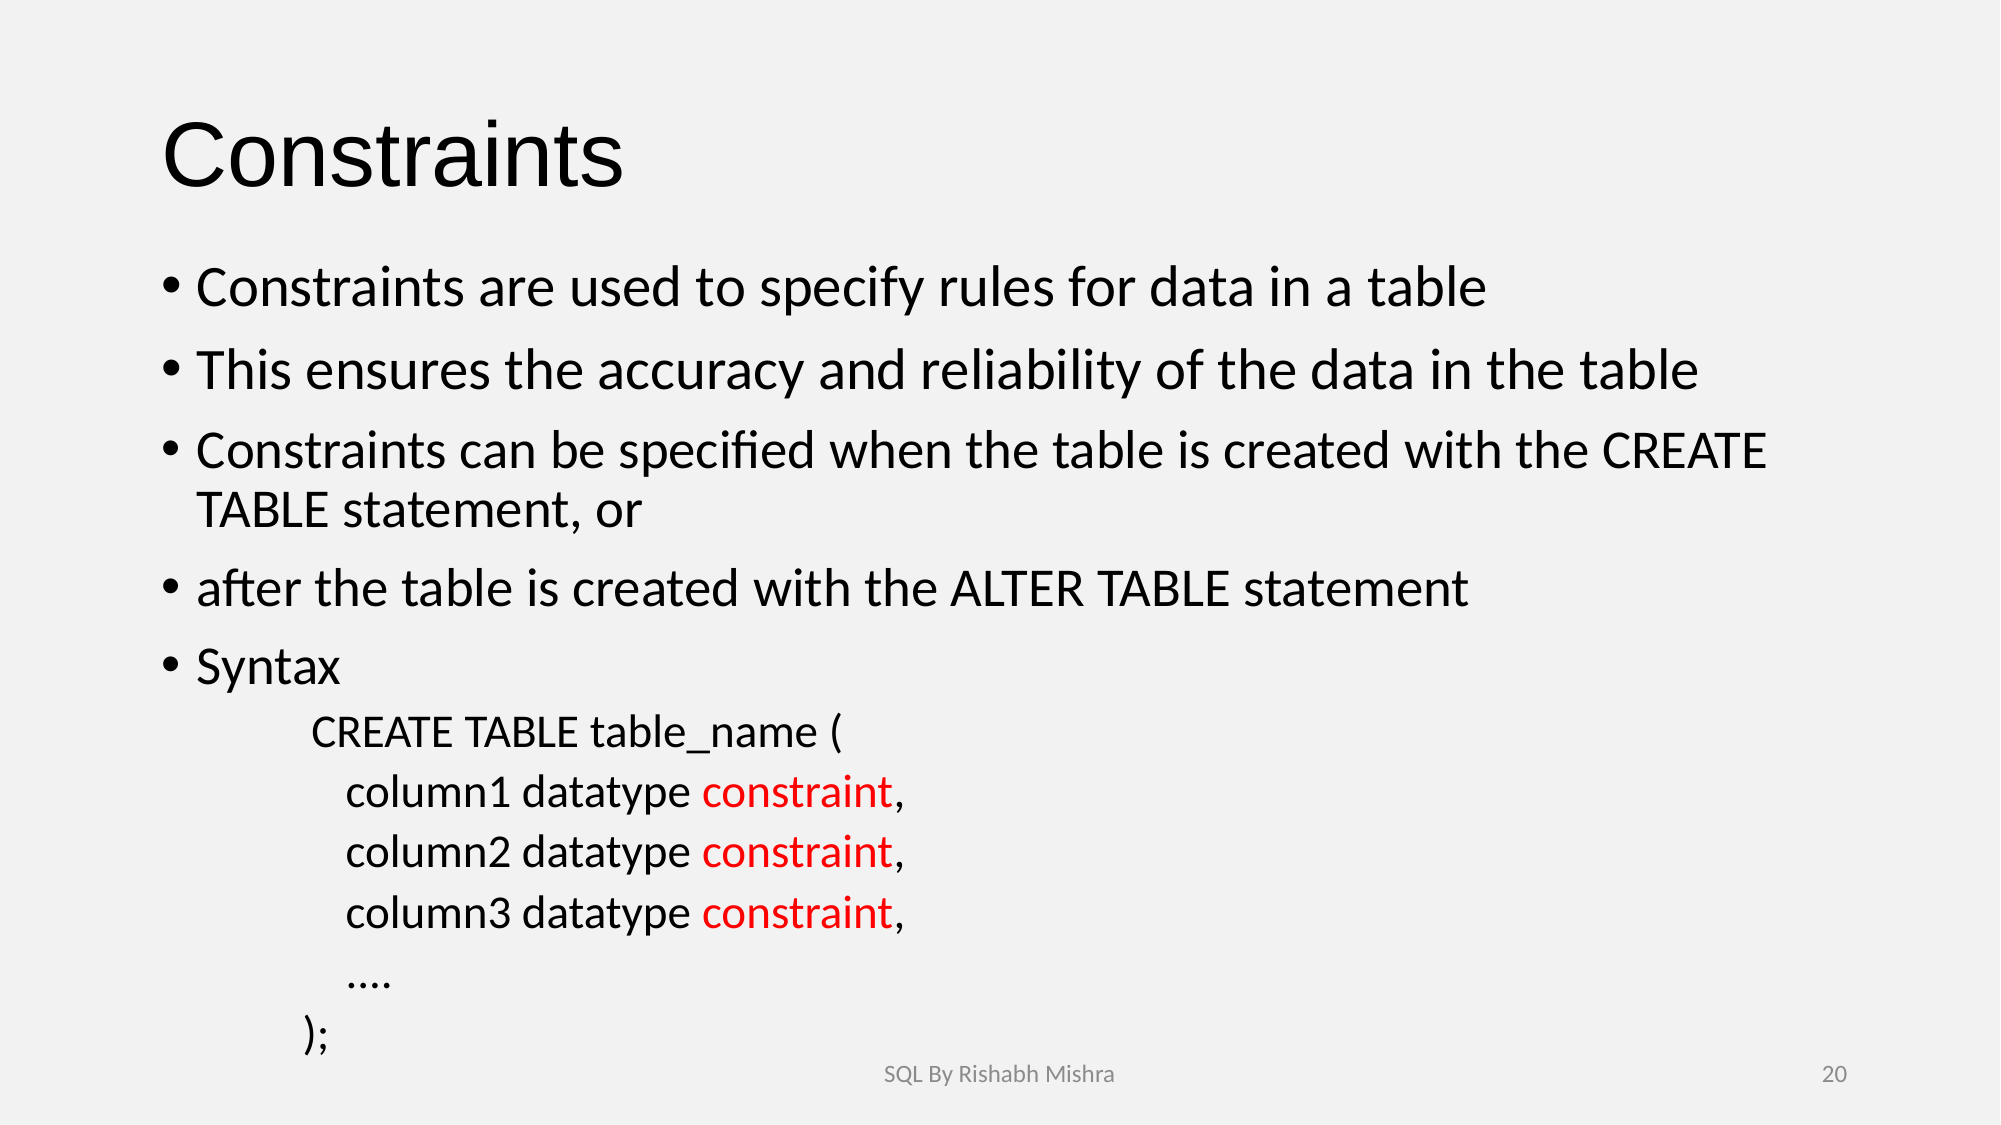

# Constraints
Constraints are used to specify rules for data in a table
This ensures the accuracy and reliability of the data in the table
Constraints can be specified when the table is created with the CREATE TABLE statement, or
after the table is created with the ALTER TABLE statement
Syntax
 CREATE TABLE table_name (
    column1 datatype constraint,
    column2 datatype constraint,
    column3 datatype constraint,
    ....
);
SQL By Rishabh Mishra
20